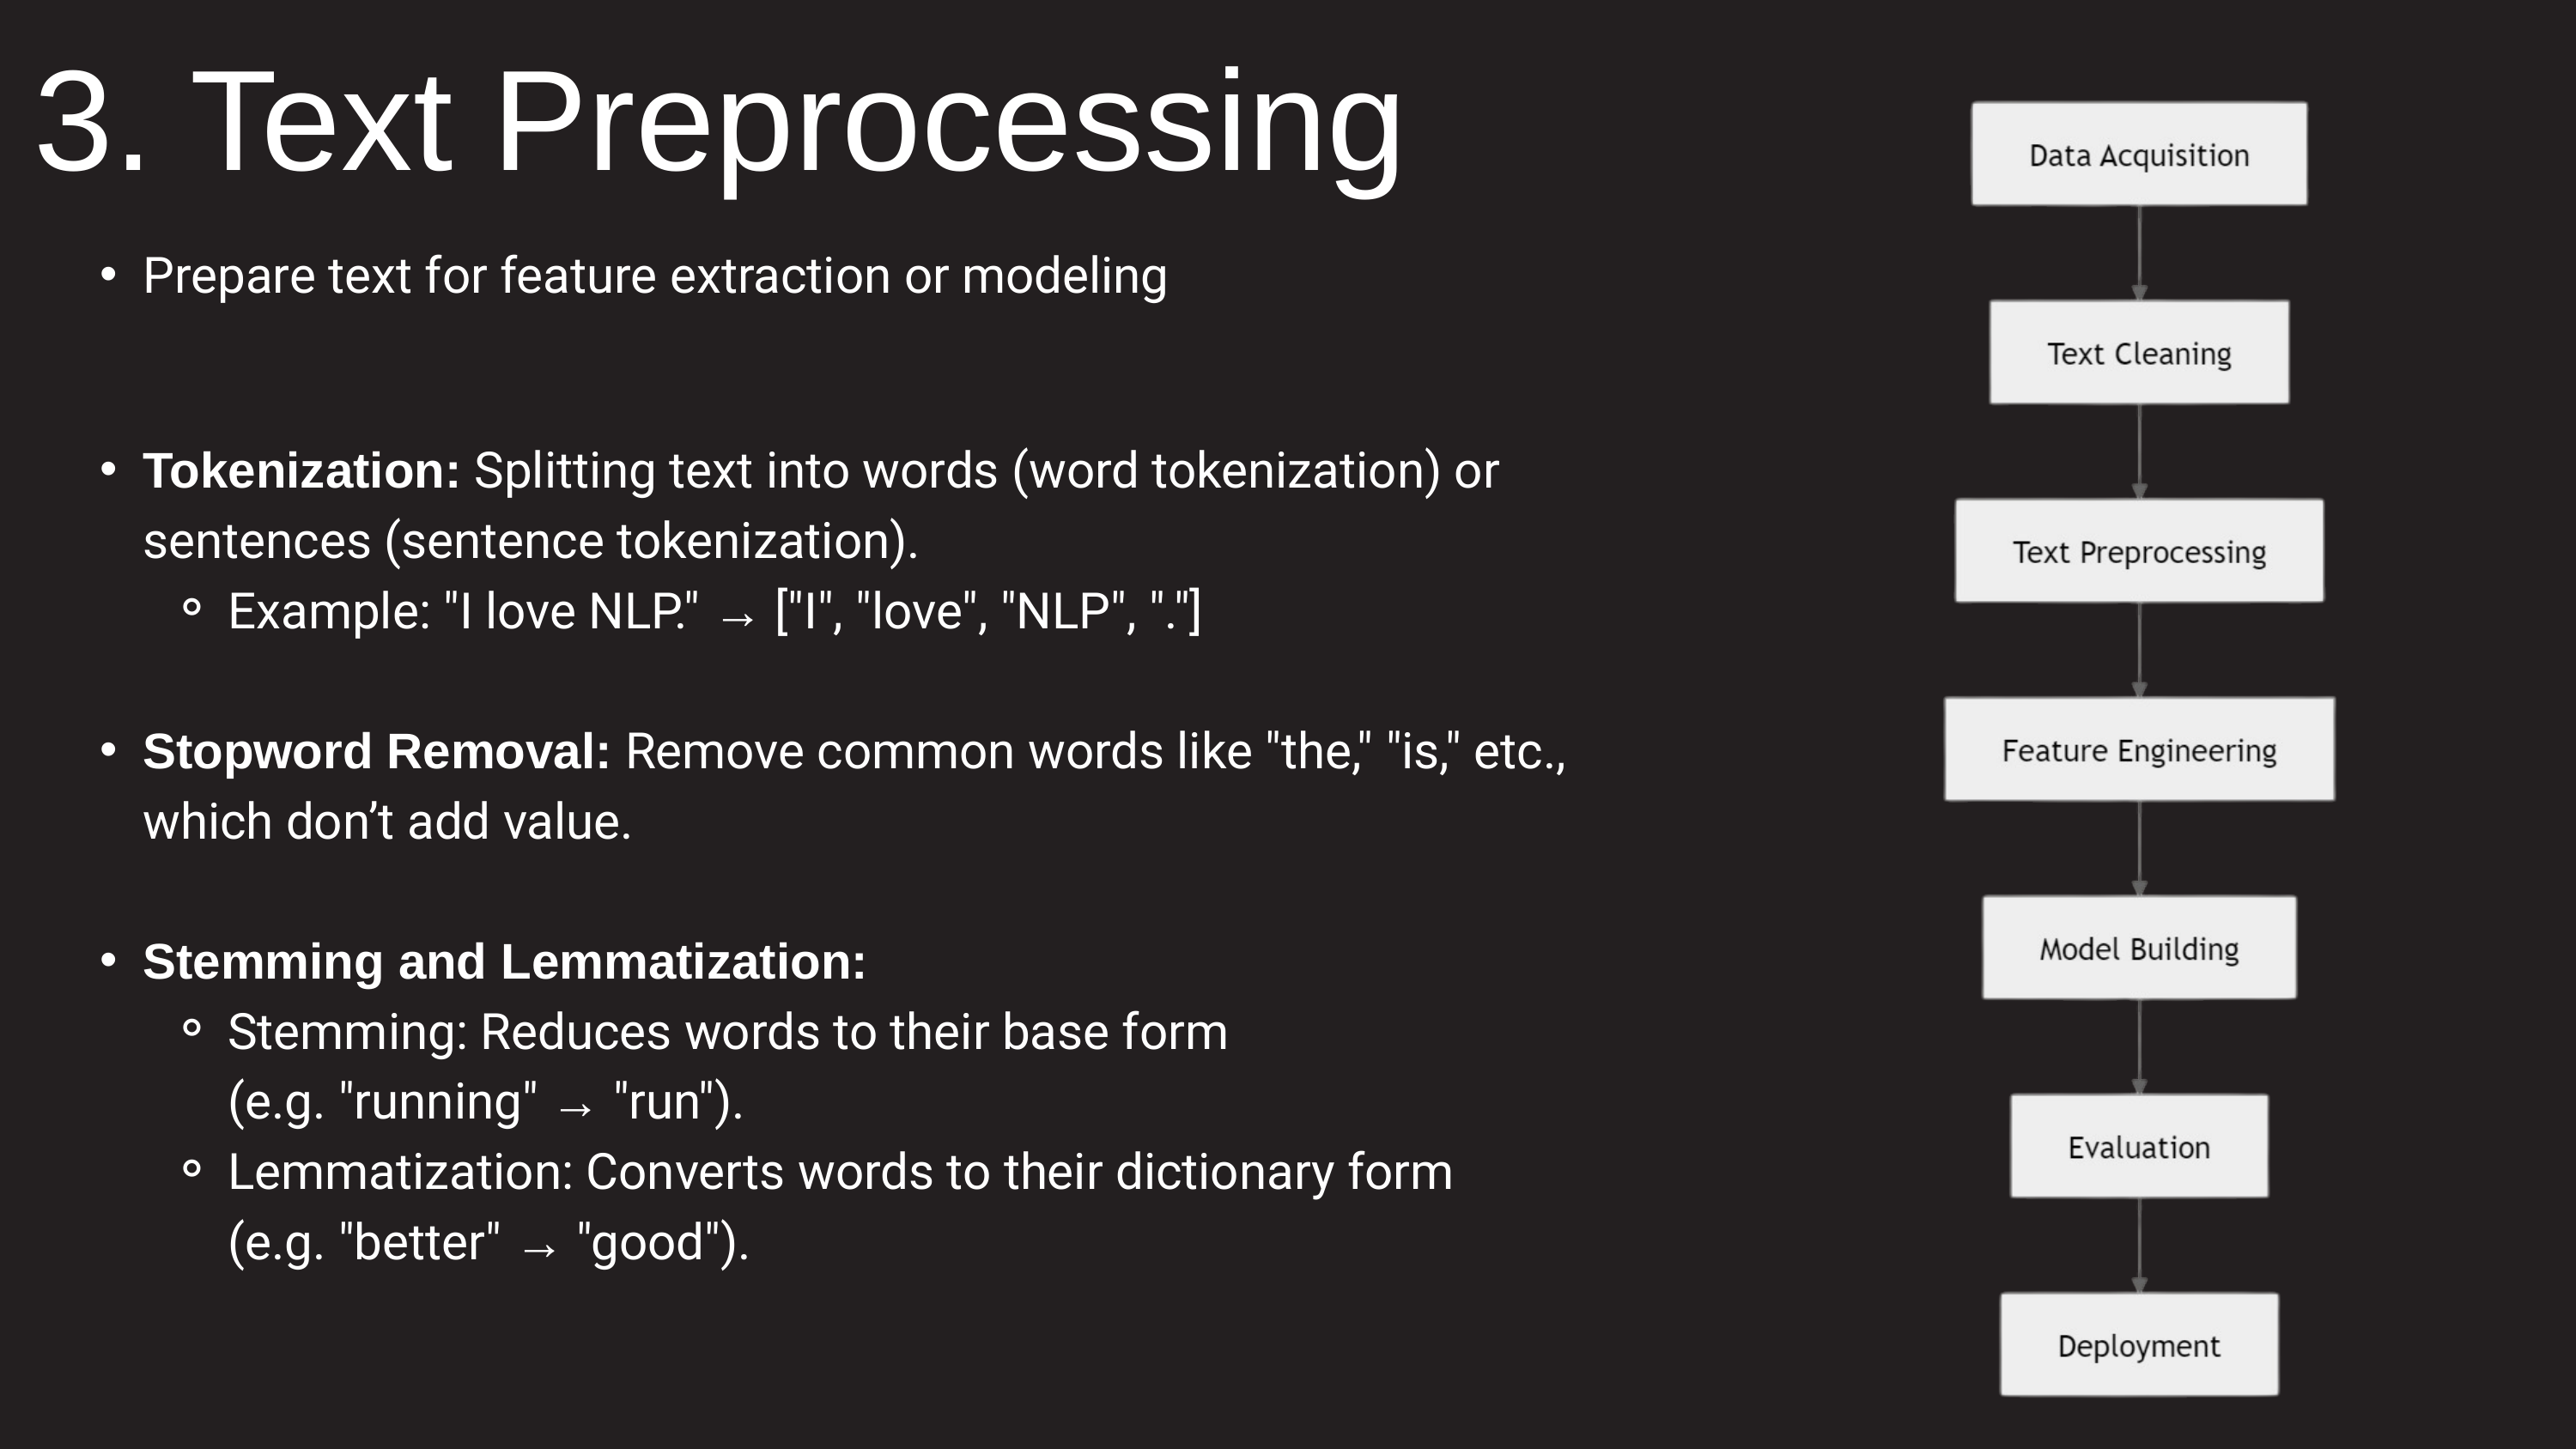

3. Text Preprocessing
Prepare text for feature extraction or modeling
Tokenization: Splitting text into words (word tokenization) or sentences (sentence tokenization).
Example: "I love NLP." → ["I", "love", "NLP", "."]

Stopword Removal: Remove common words like "the," "is," etc., which don’t add value.

Stemming and Lemmatization:
Stemming: Reduces words to their base form                         (e.g. "running" → "run").
Lemmatization: Converts words to their dictionary form       (e.g. "better" → "good").